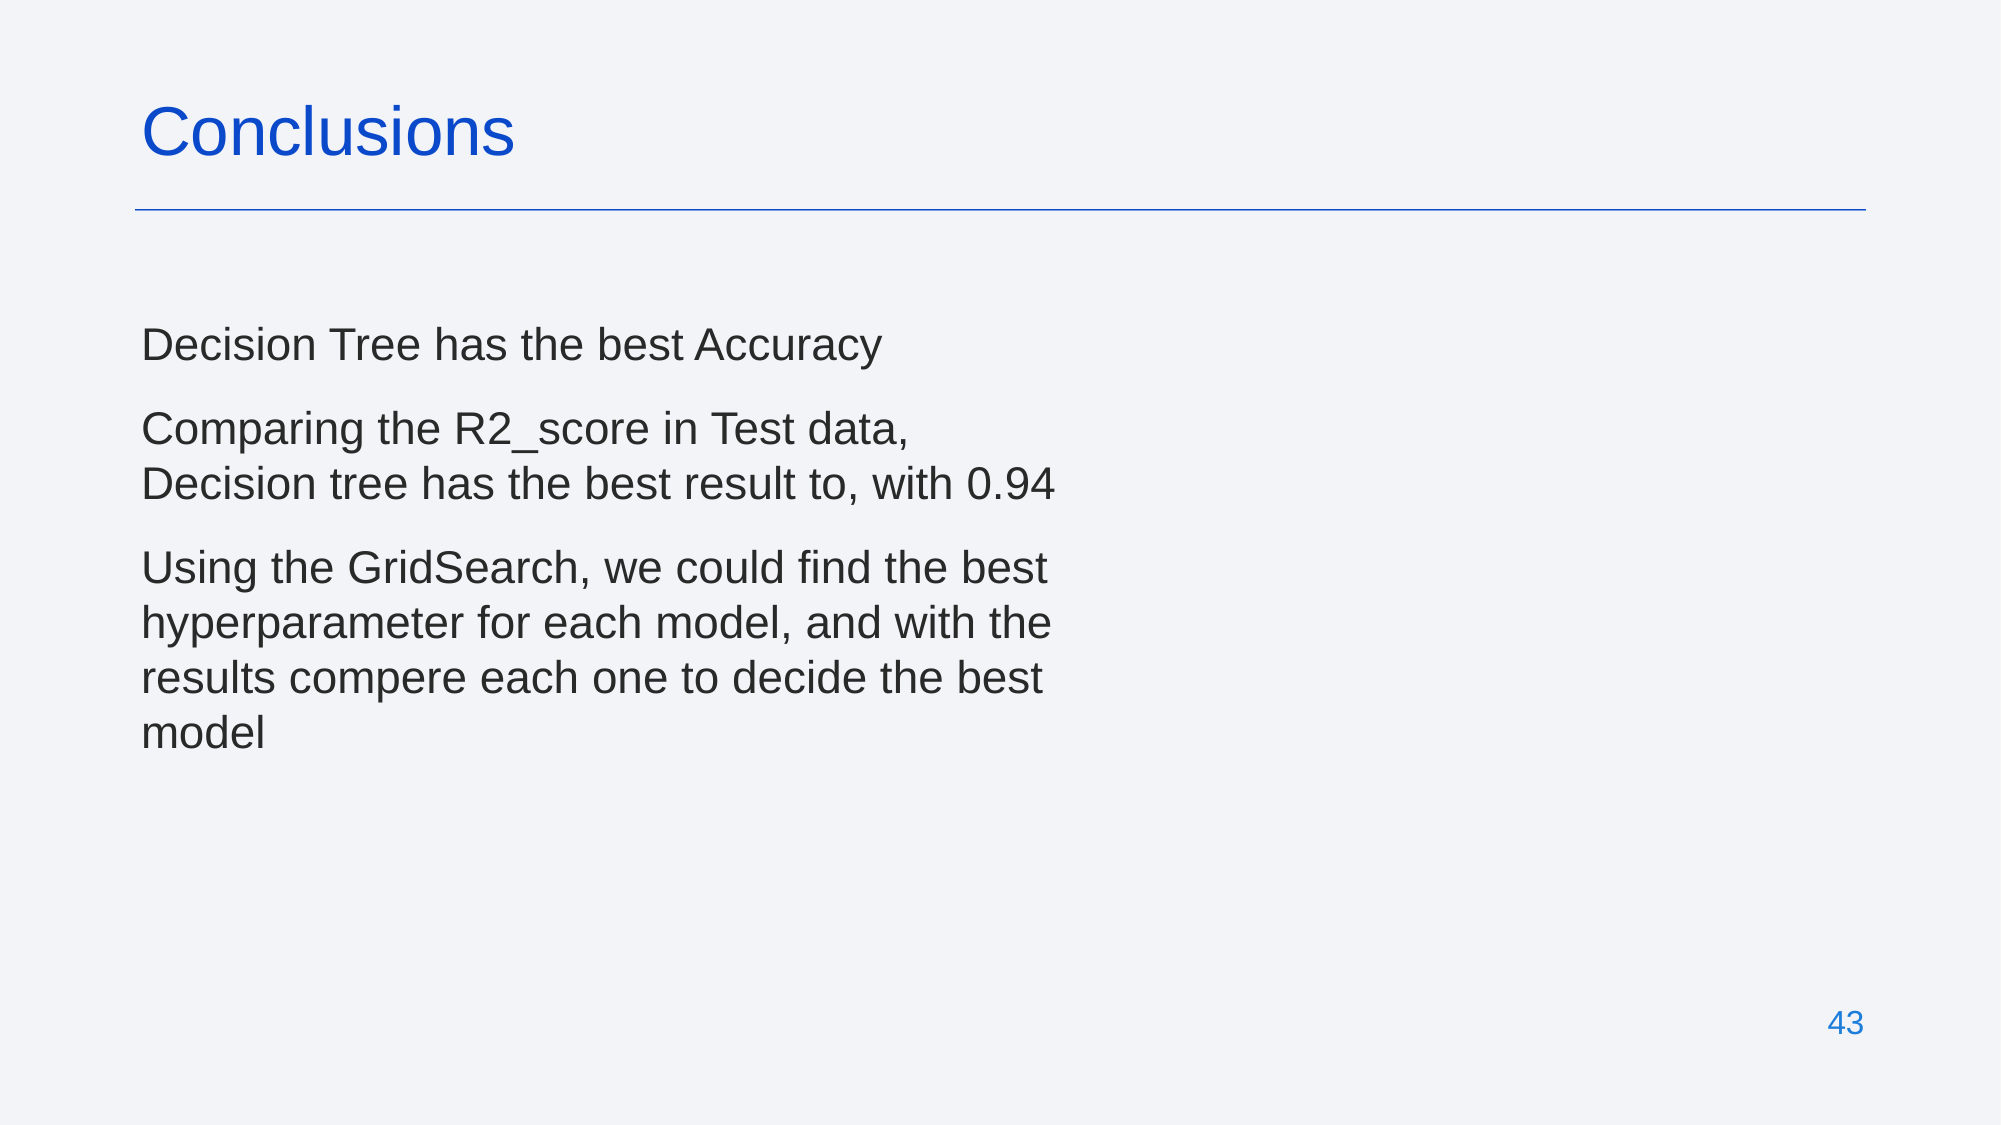

Conclusions
Decision Tree has the best Accuracy
Comparing the R2_score in Test data, Decision tree has the best result to, with 0.94
Using the GridSearch, we could find the best hyperparameter for each model, and with the results compere each one to decide the best model
43